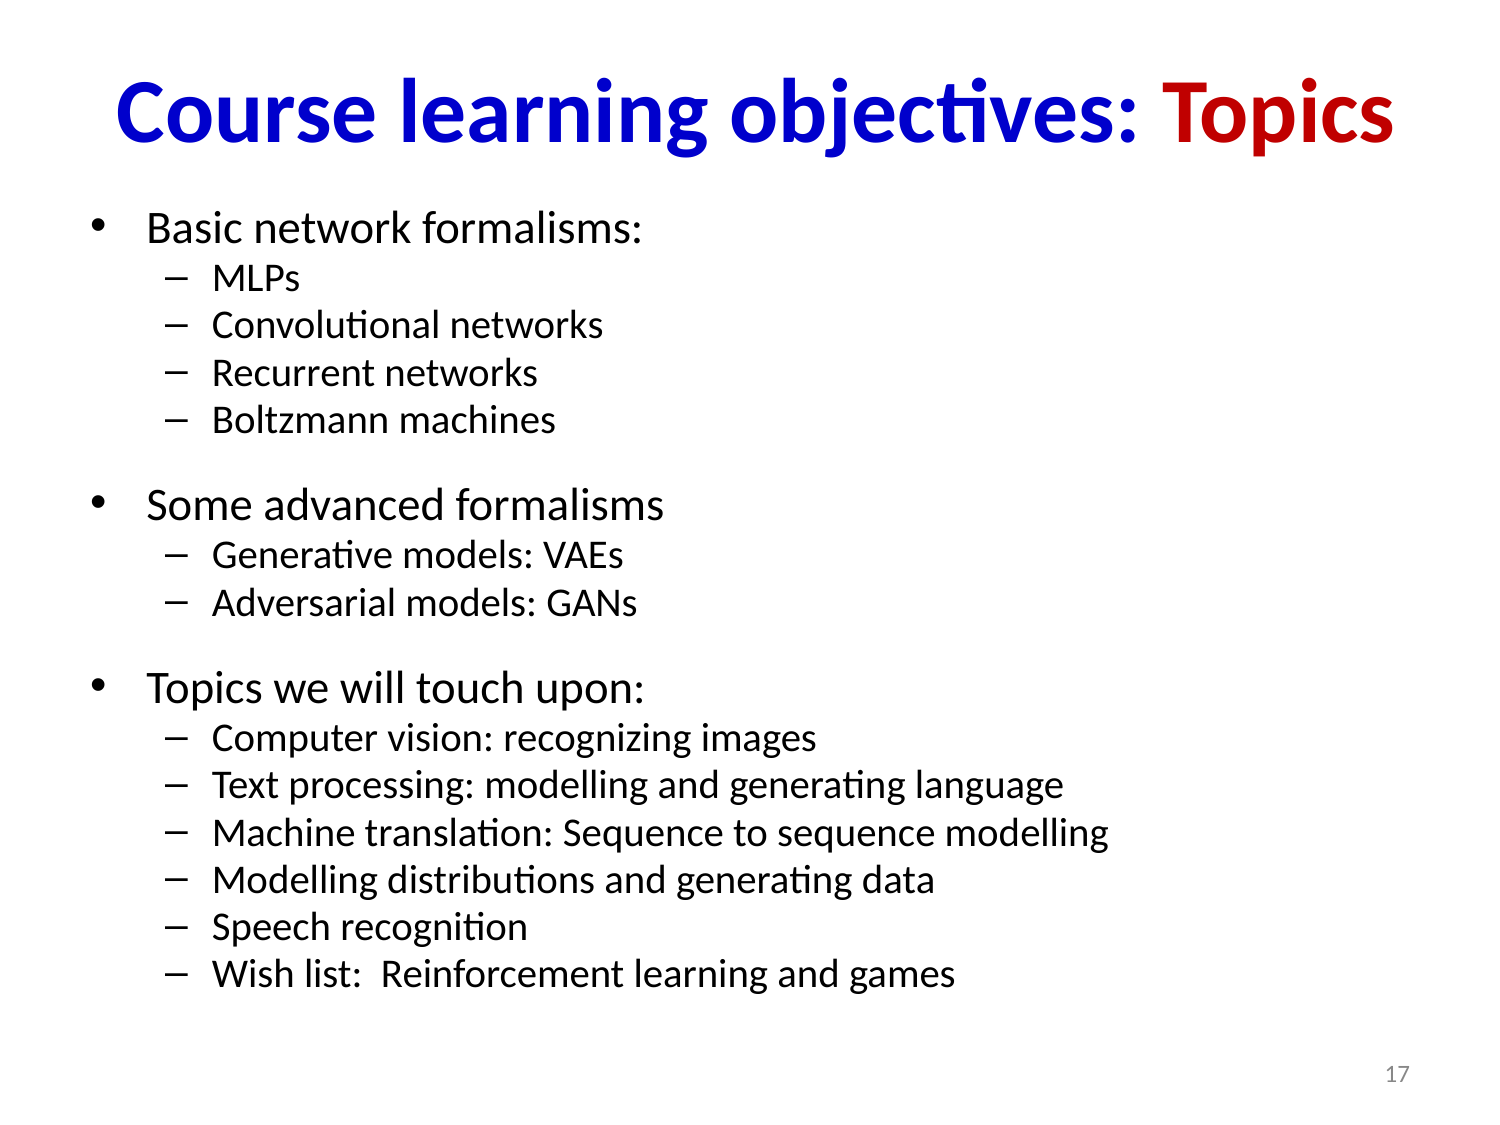

# Course learning objectives: Topics
Basic network formalisms:
MLPs
Convolutional networks
Recurrent networks
Boltzmann machines

Some advanced formalisms
Generative models: VAEs
Adversarial models: GANs

Topics we will touch upon:
Computer vision: recognizing images
Text processing: modelling and generating language
Machine translation: Sequence to sequence modelling
Modelling distributions and generating data
Speech recognition
Wish list:  Reinforcement learning and games
17